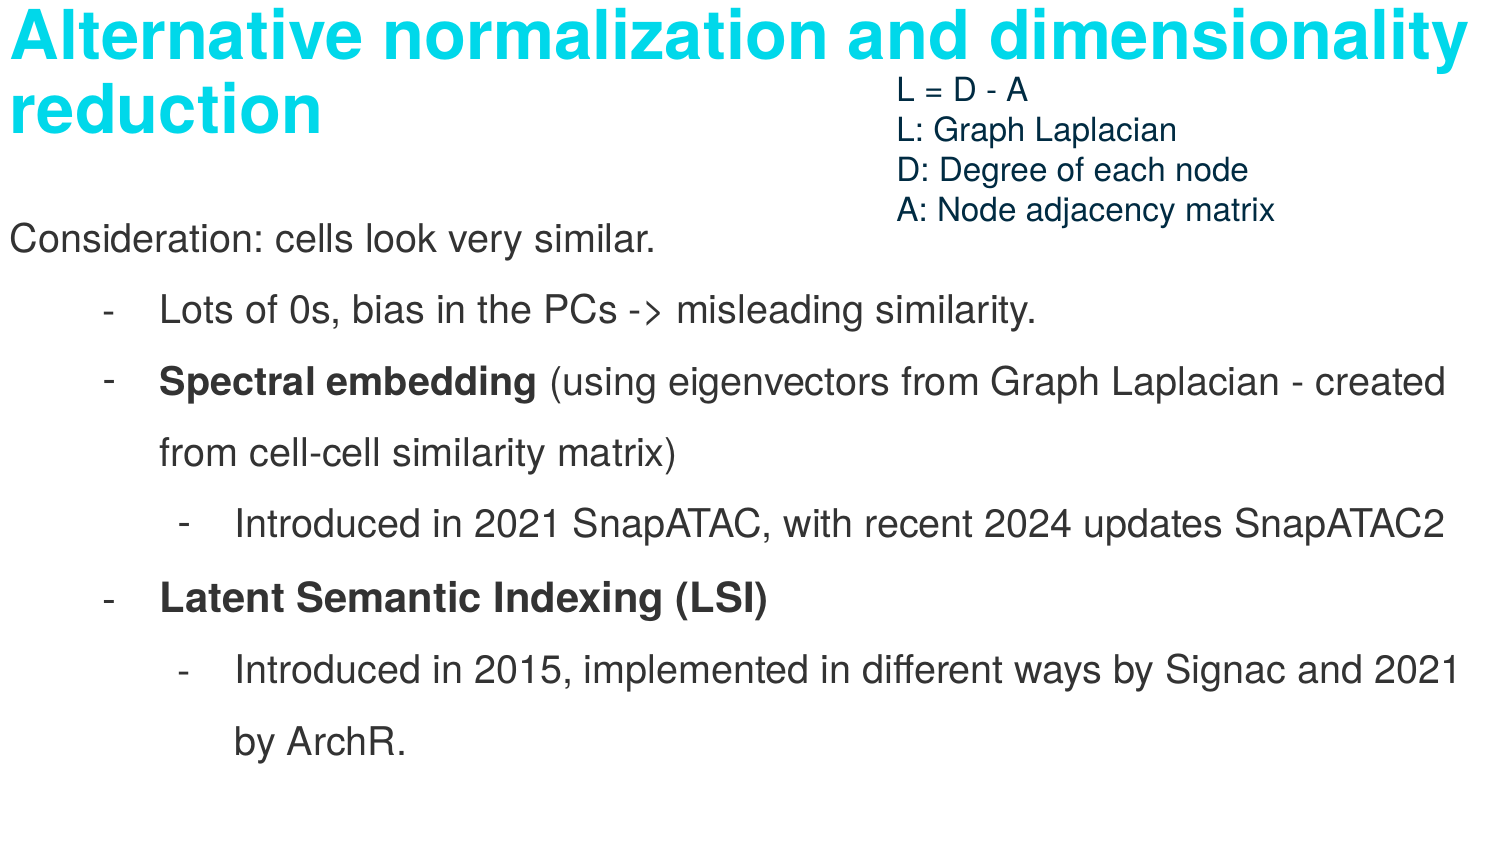

# Alternative normalization and dimensionality reduction
L = D - A
L: Graph Laplacian
D: Degree of each node
A: Node adjacency matrix
Consideration: cells look very similar.
Lots of 0s, bias in the PCs -> misleading similarity.
Spectral embedding (using eigenvectors from Graph Laplacian - created from cell-cell similarity matrix)
Introduced in 2021 SnapATAC, with recent 2024 updates SnapATAC2
Latent Semantic Indexing (LSI)
Introduced in 2015, implemented in different ways by Signac and 2021  by ArchR.